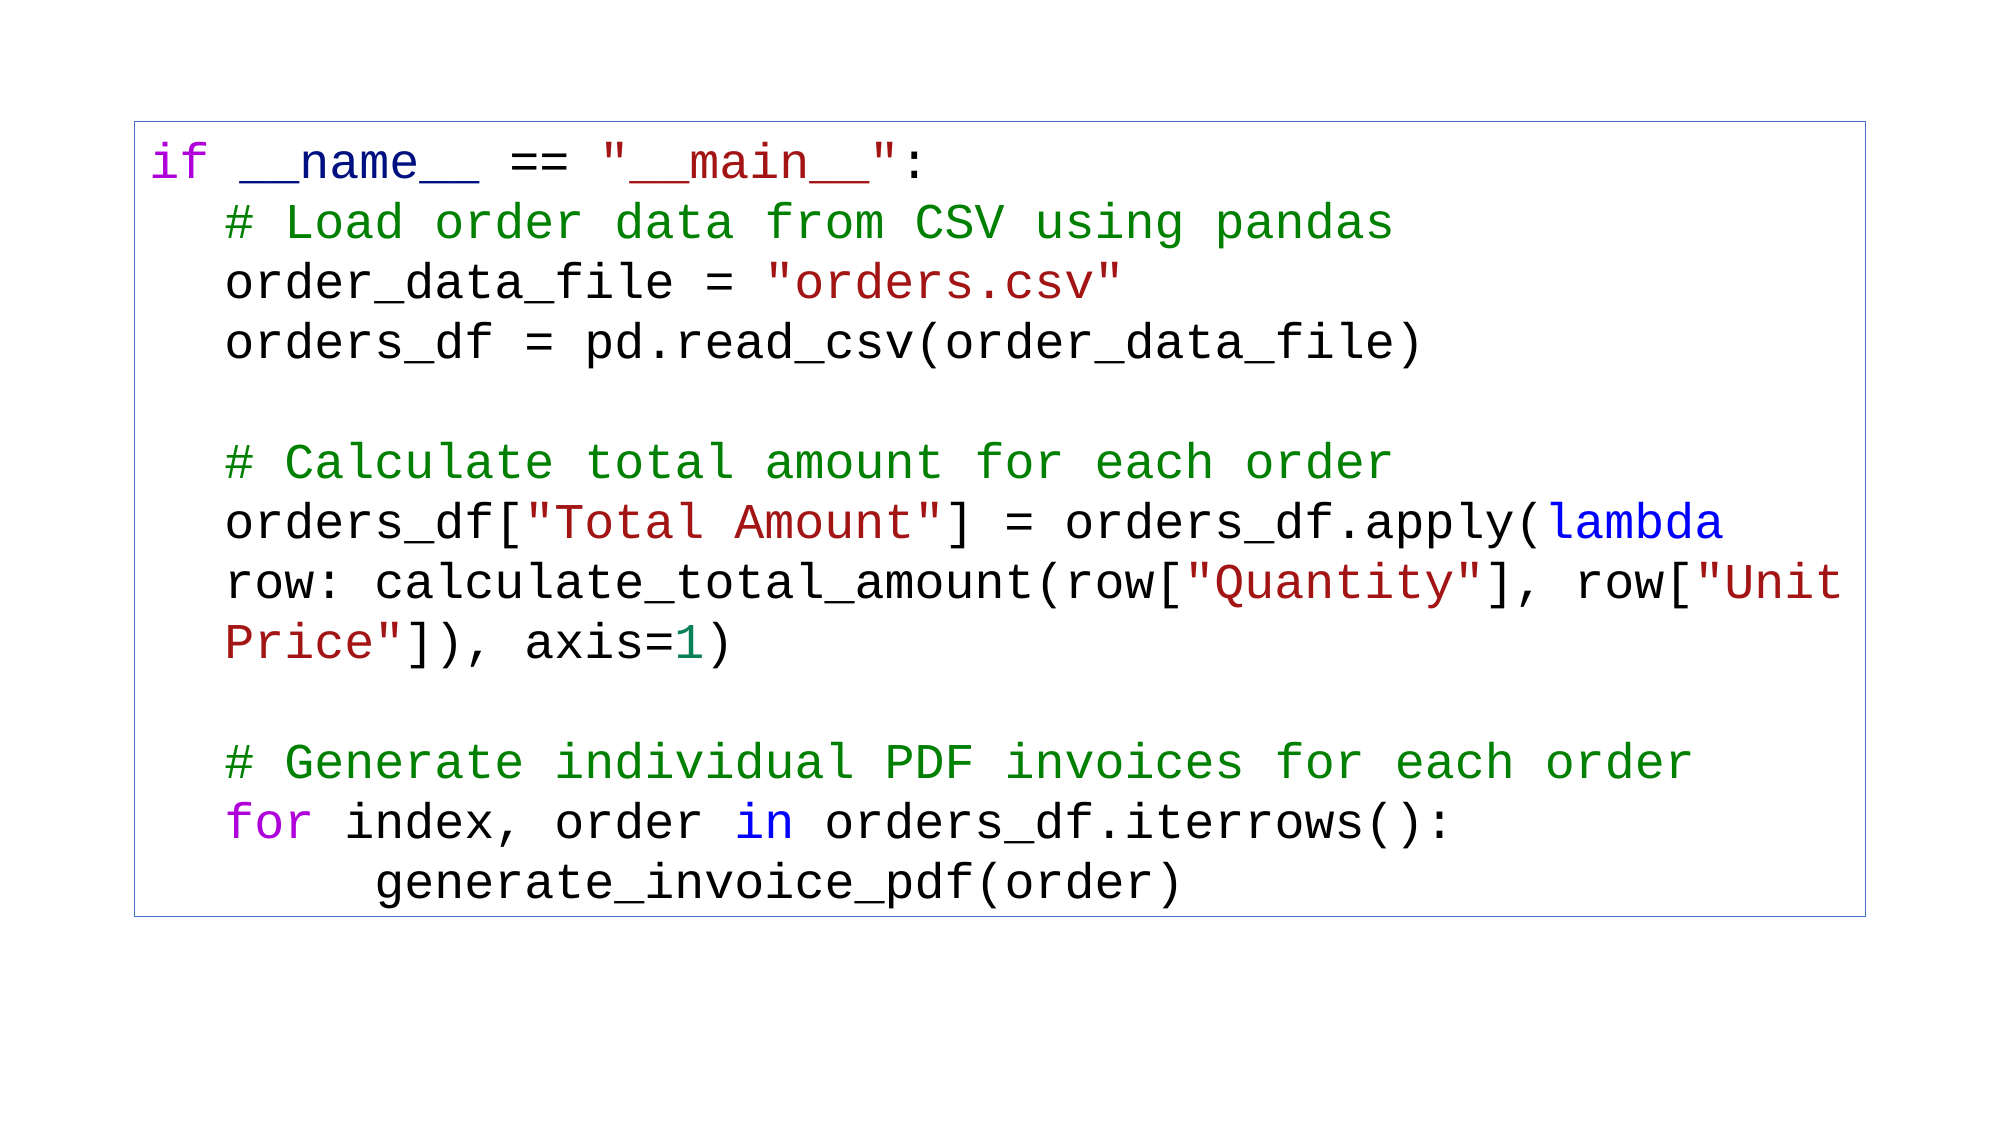

if __name__ == "__main__":
# Load order data from CSV using pandas
order_data_file = "orders.csv"
orders_df = pd.read_csv(order_data_file)
# Calculate total amount for each order
orders_df["Total Amount"] = orders_df.apply(lambda row: calculate_total_amount(row["Quantity"], row["Unit Price"]), axis=1)
# Generate individual PDF invoices for each order
for index, order in orders_df.iterrows():
	generate_invoice_pdf(order)